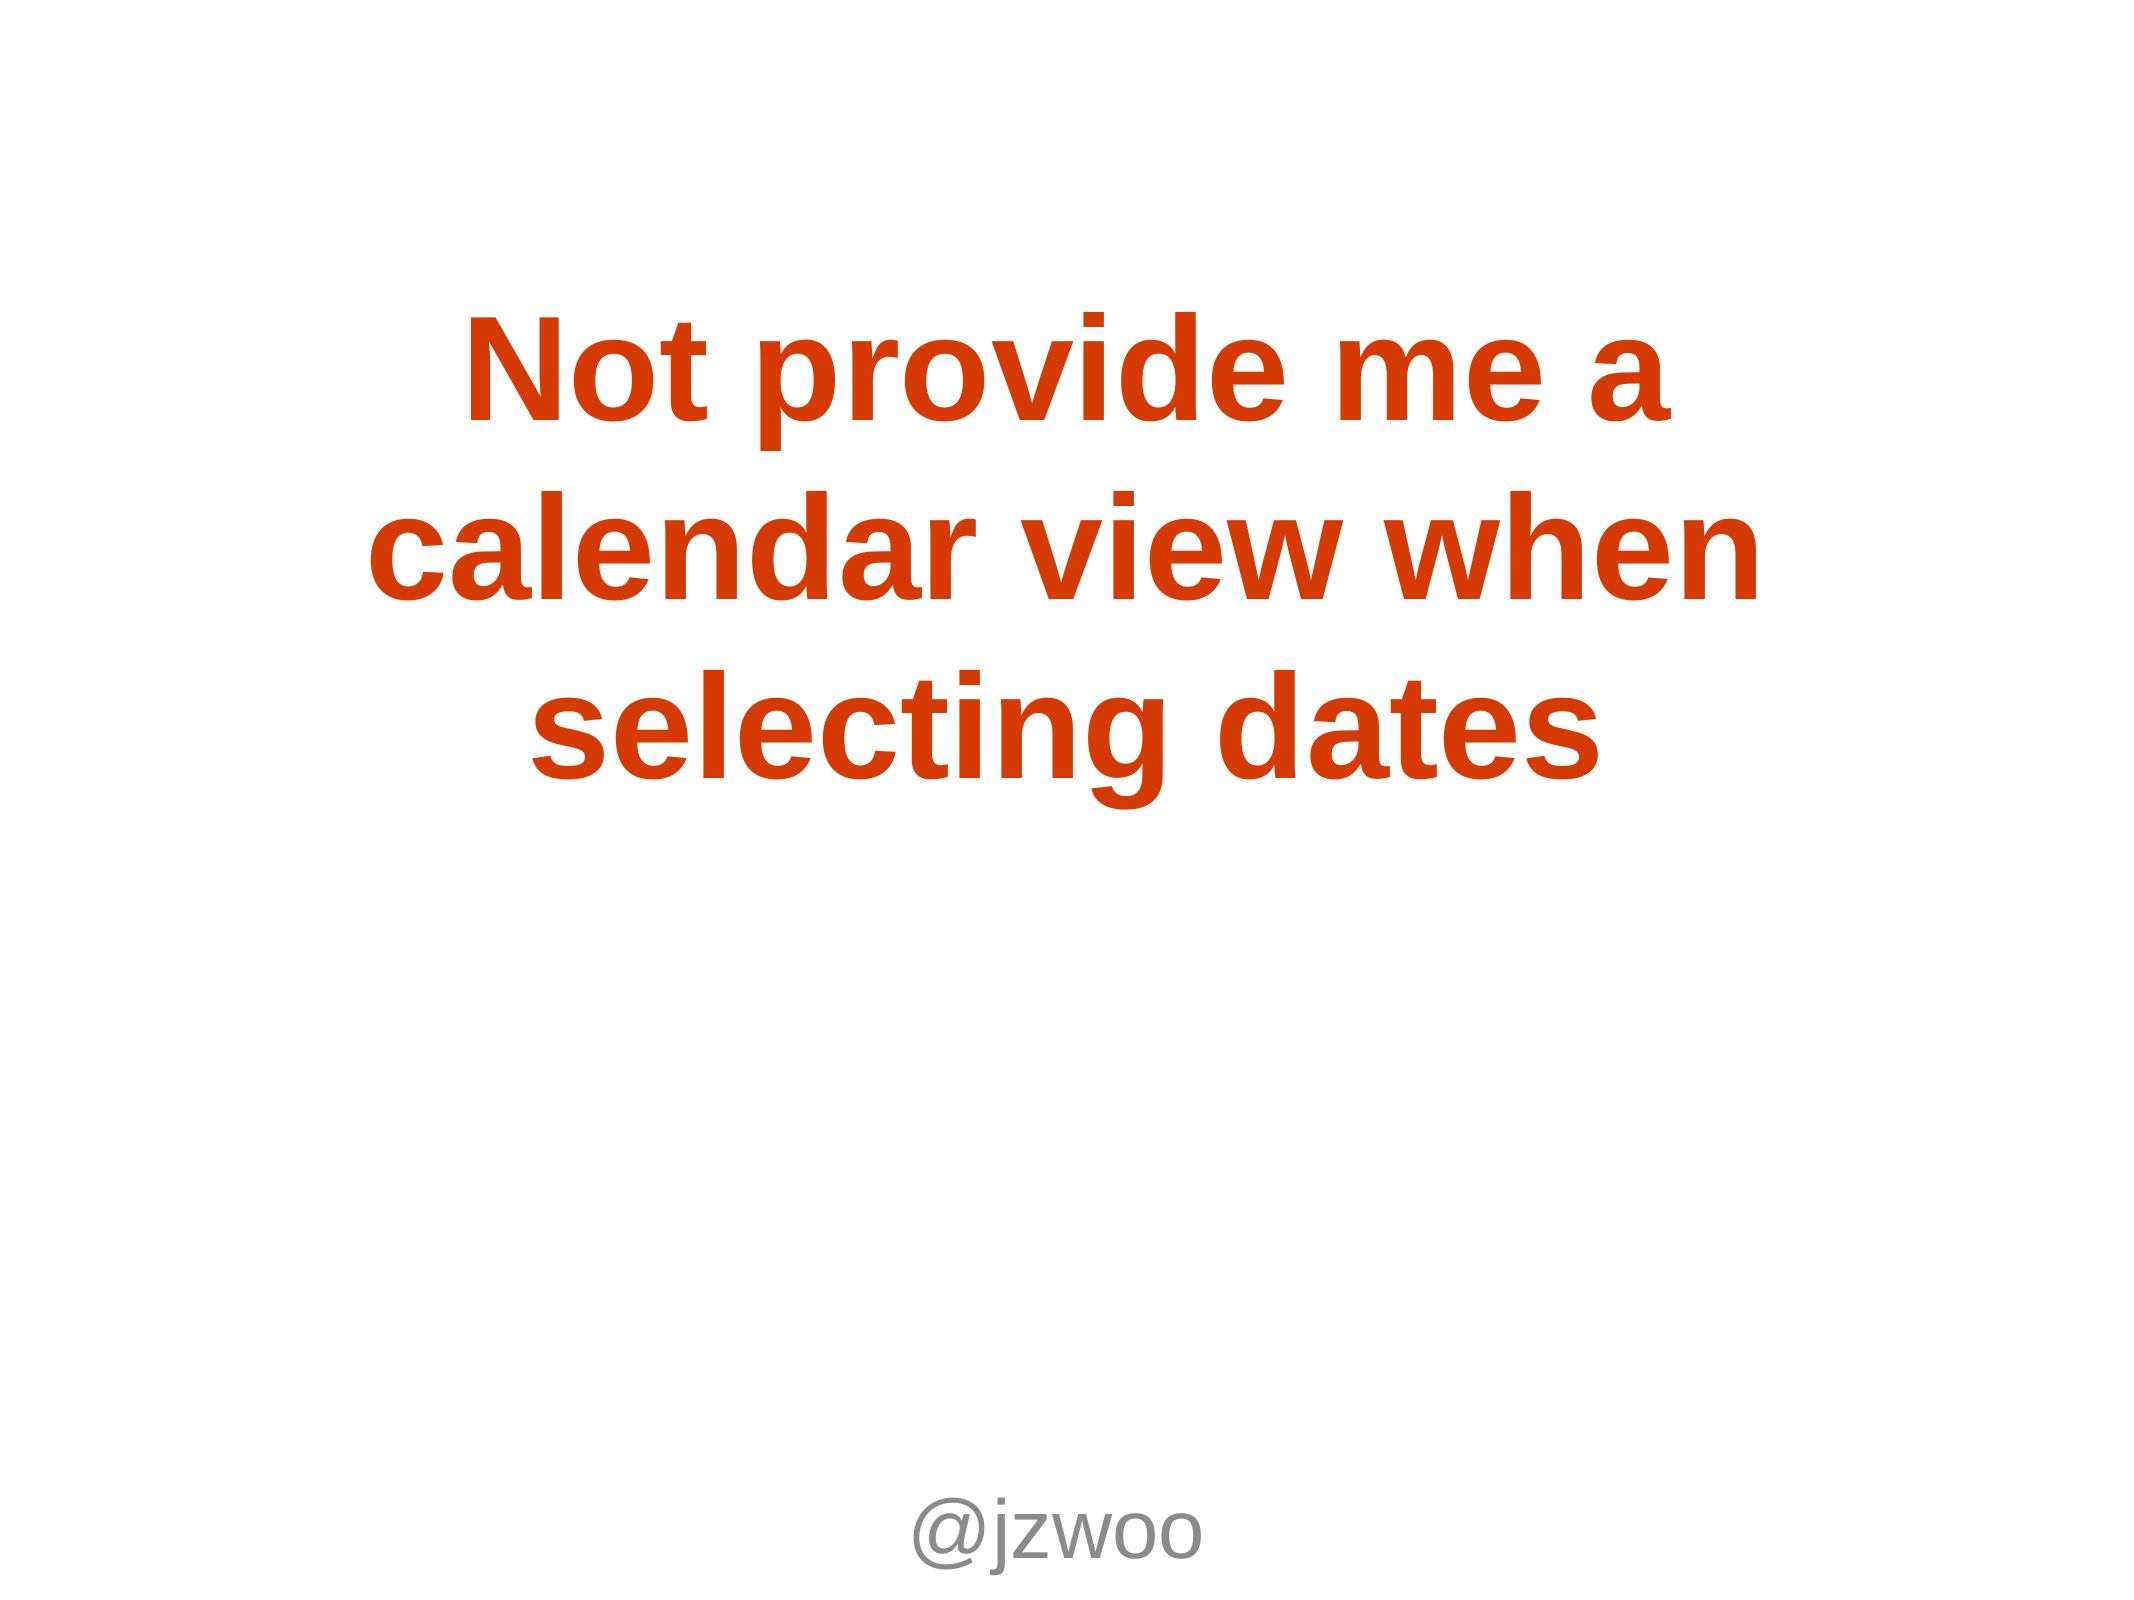

# Not provide me a calendar view when selecting dates

@jzwoo